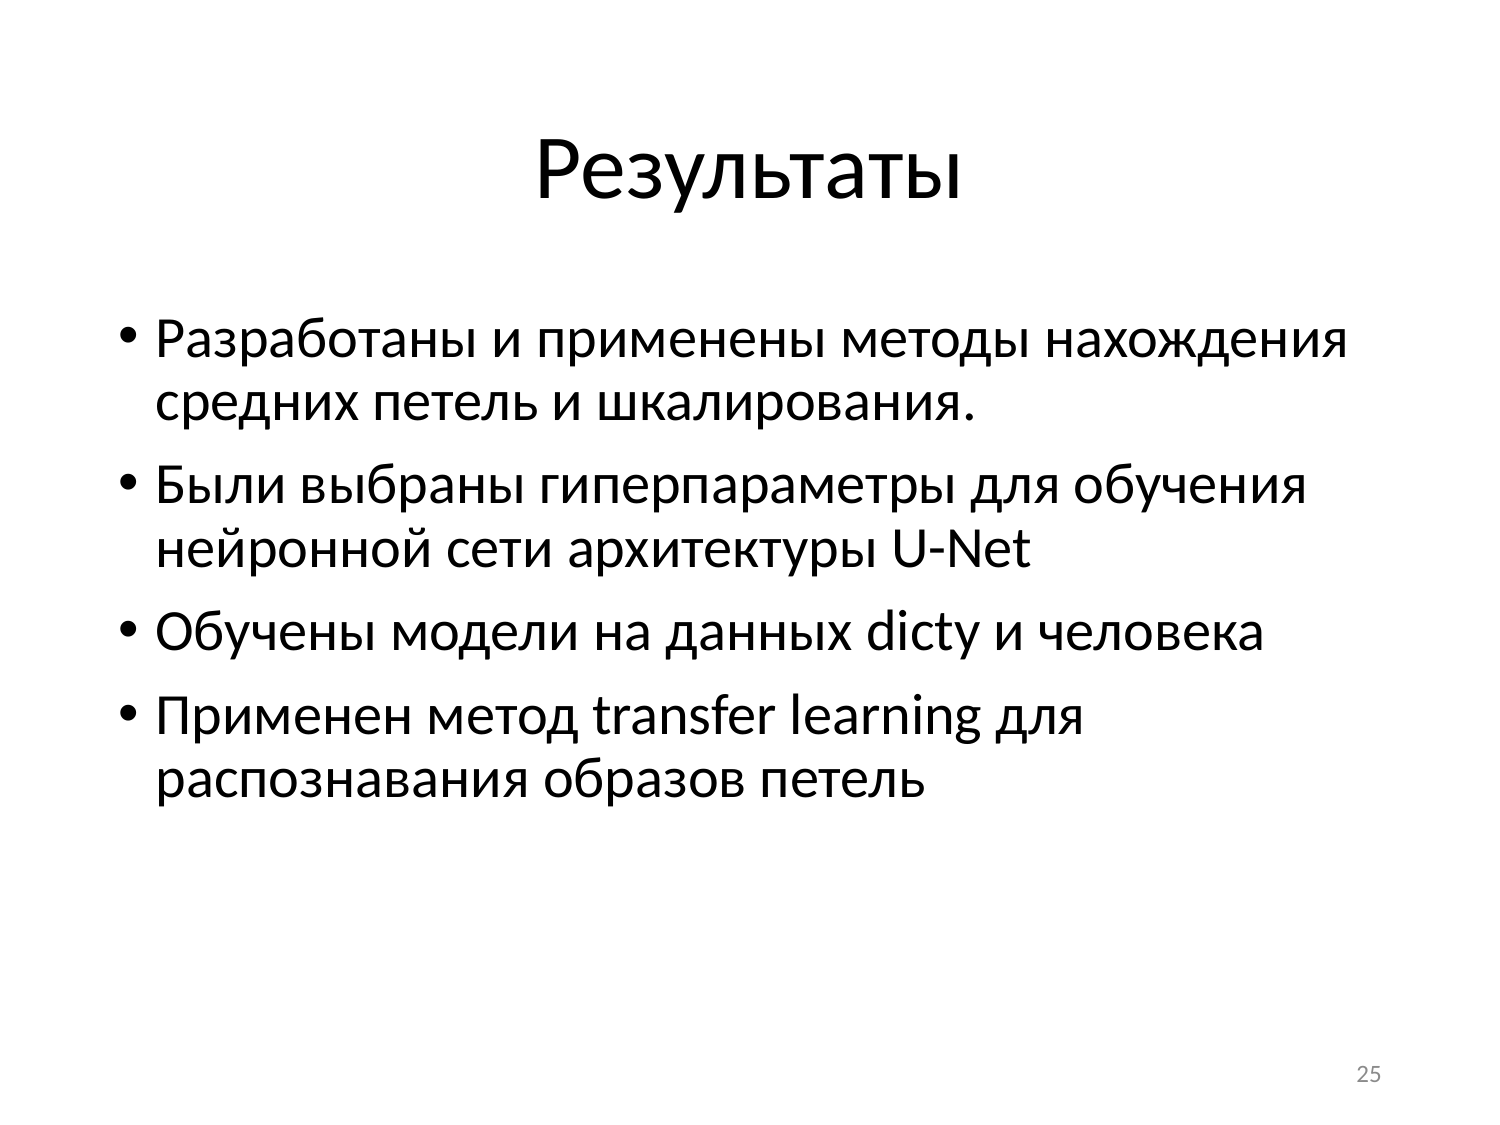

# Результаты
Разработаны и применены методы нахождения средних петель и шкалирования.
Были выбраны гиперпараметры для обучения нейронной сети архитектуры U-Net
Обучены модели на данных dicty и человека
Применен метод transfer learning для распознавания образов петель

25